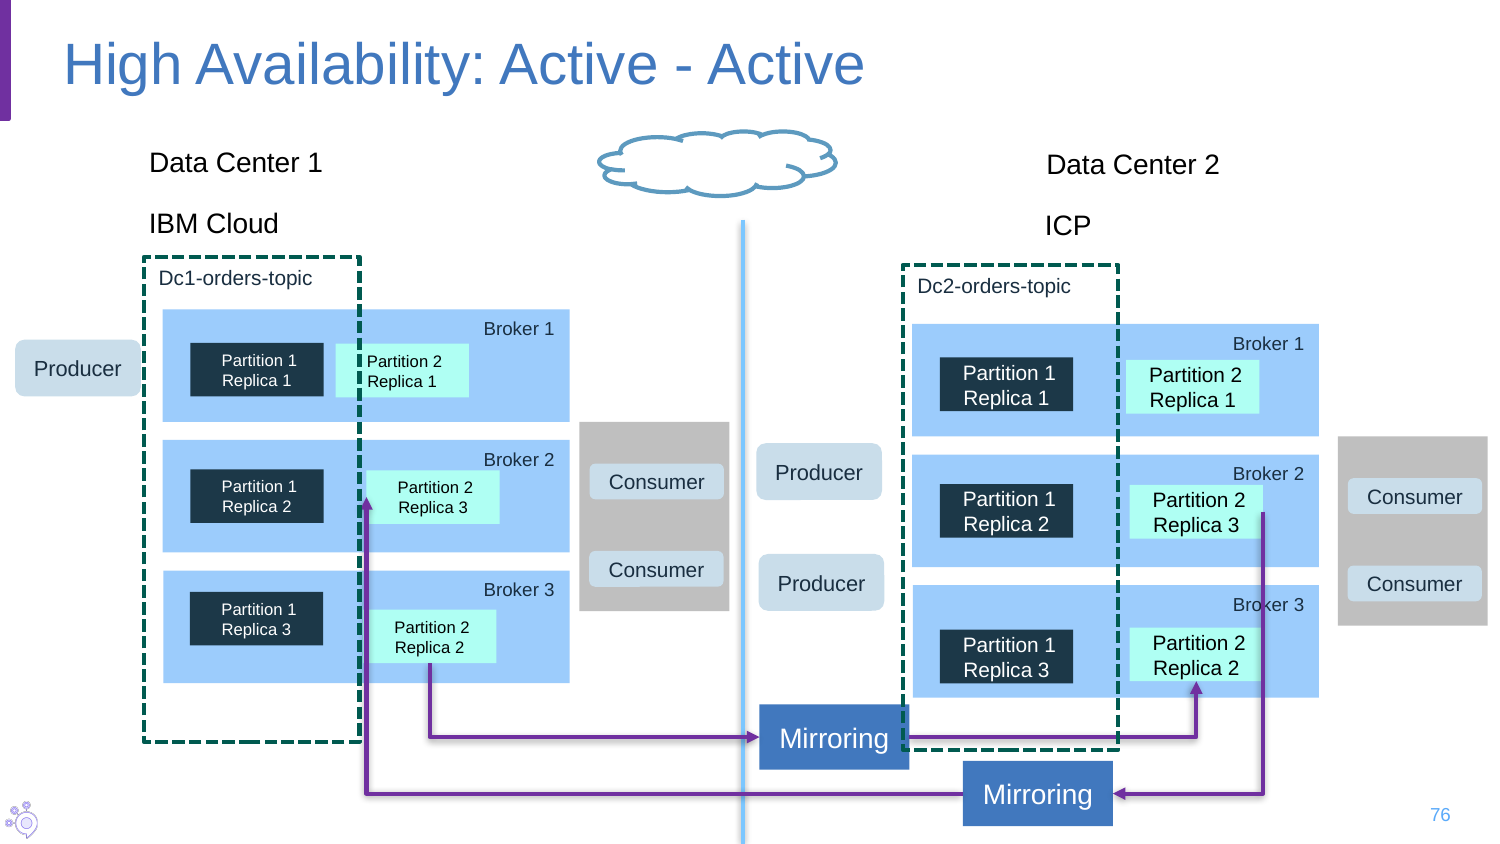

# High Availability: Active - Active

Data Center 1
Data Center 2
IBM Cloud
ICP
Dc1-orders-topic
Dc2-orders-topic
Broker 1
Broker 1
Producer
 Partition 1 Replica 1
 Partition 2 Replica 1
 Partition 1 Replica 1
 Partition 2 Replica 1

Broker 2
Producer
Broker 2
Consumer
 Partition 1 Replica 2
 Partition 2 Replica 3
Consumer
 Partition 1 Replica 2
 Partition 2 Replica 3
Consumer
Producer
Consumer
Broker 3
Broker 3
 Partition 1 Replica 3
 Partition 2 Replica 2
 Partition 2 Replica 2
 Partition 1 Replica 3
Mirroring
Mirroring
76